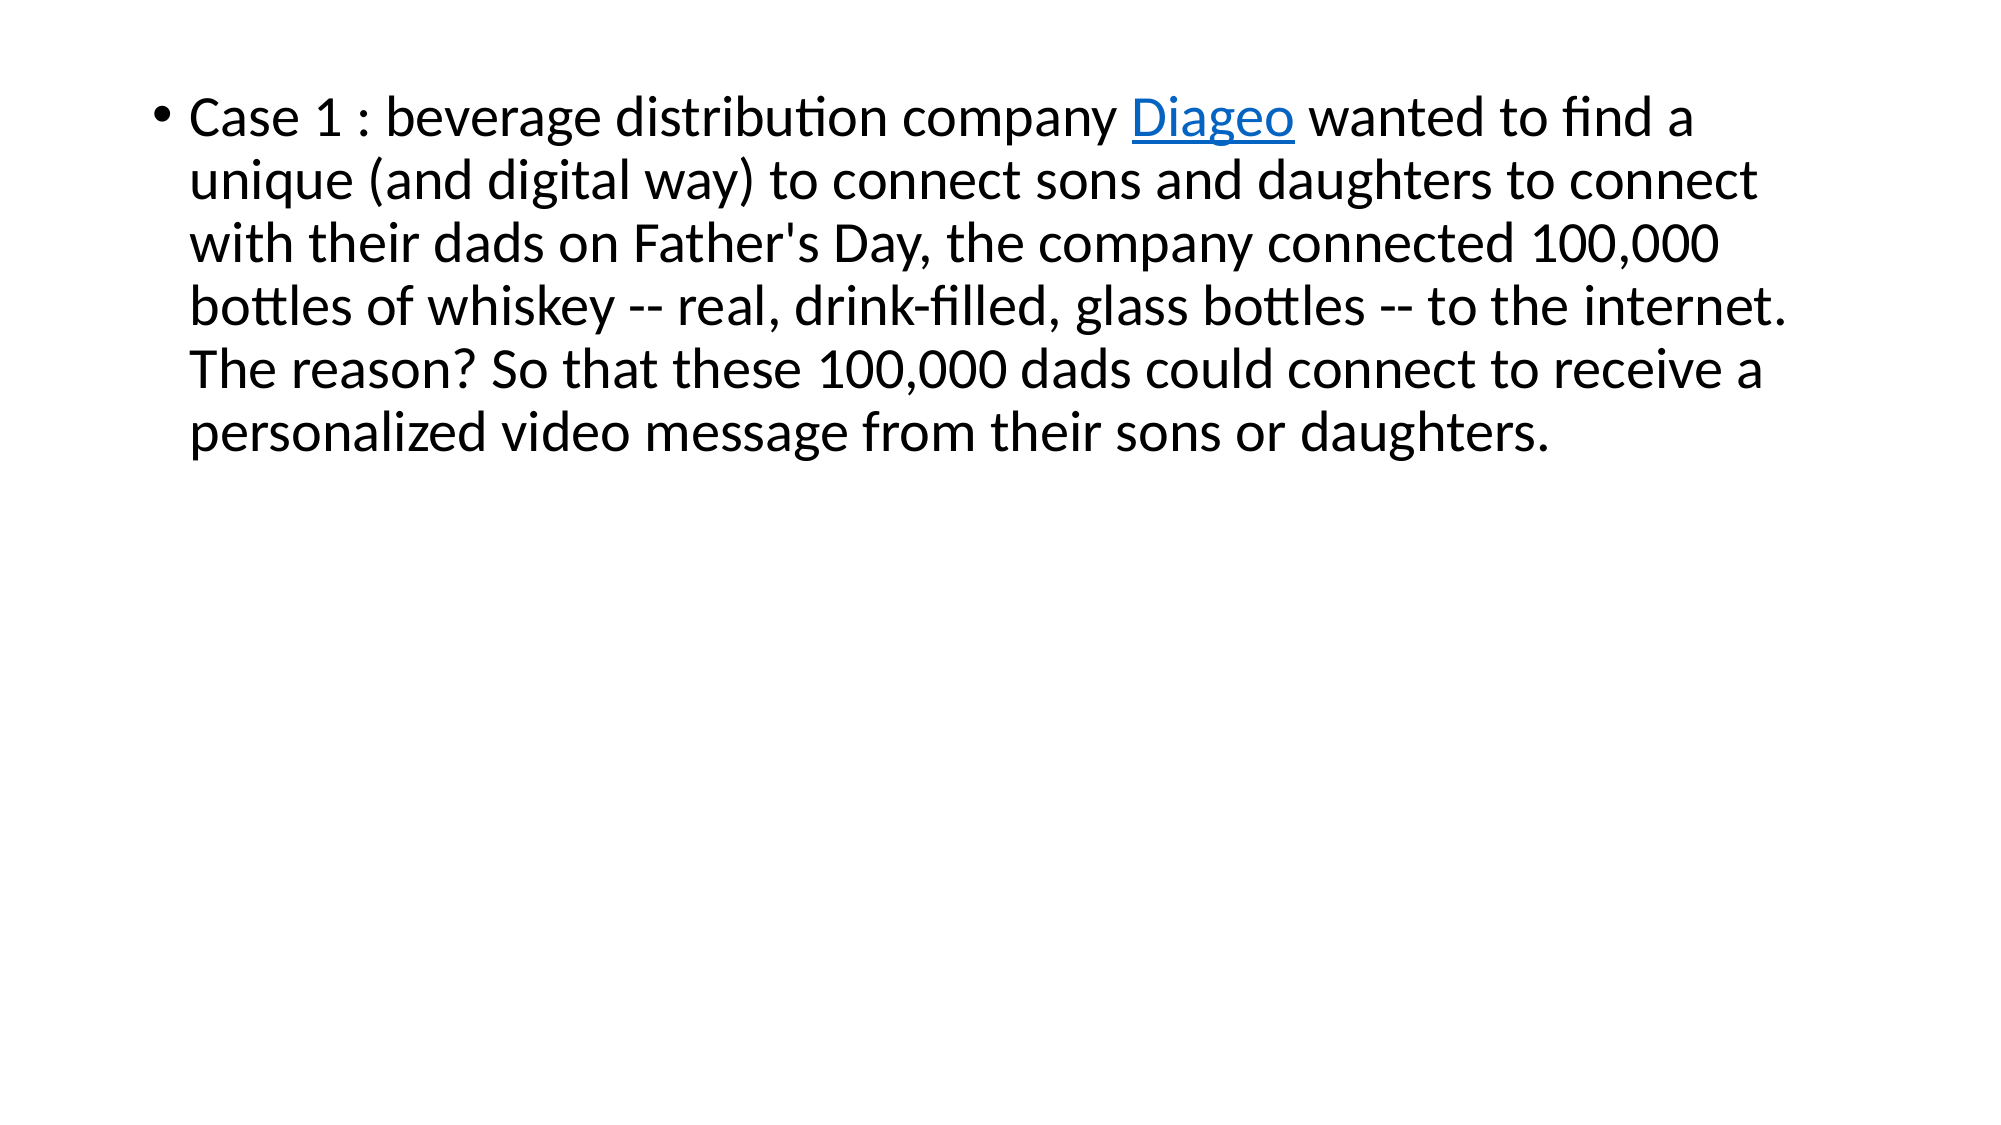

Case 1 : beverage distribution company Diageo wanted to find a unique (and digital way) to connect sons and daughters to connect with their dads on Father's Day, the company connected 100,000 bottles of whiskey -- real, drink-filled, glass bottles -- to the internet. The reason? So that these 100,000 dads could connect to receive a personalized video message from their sons or daughters.